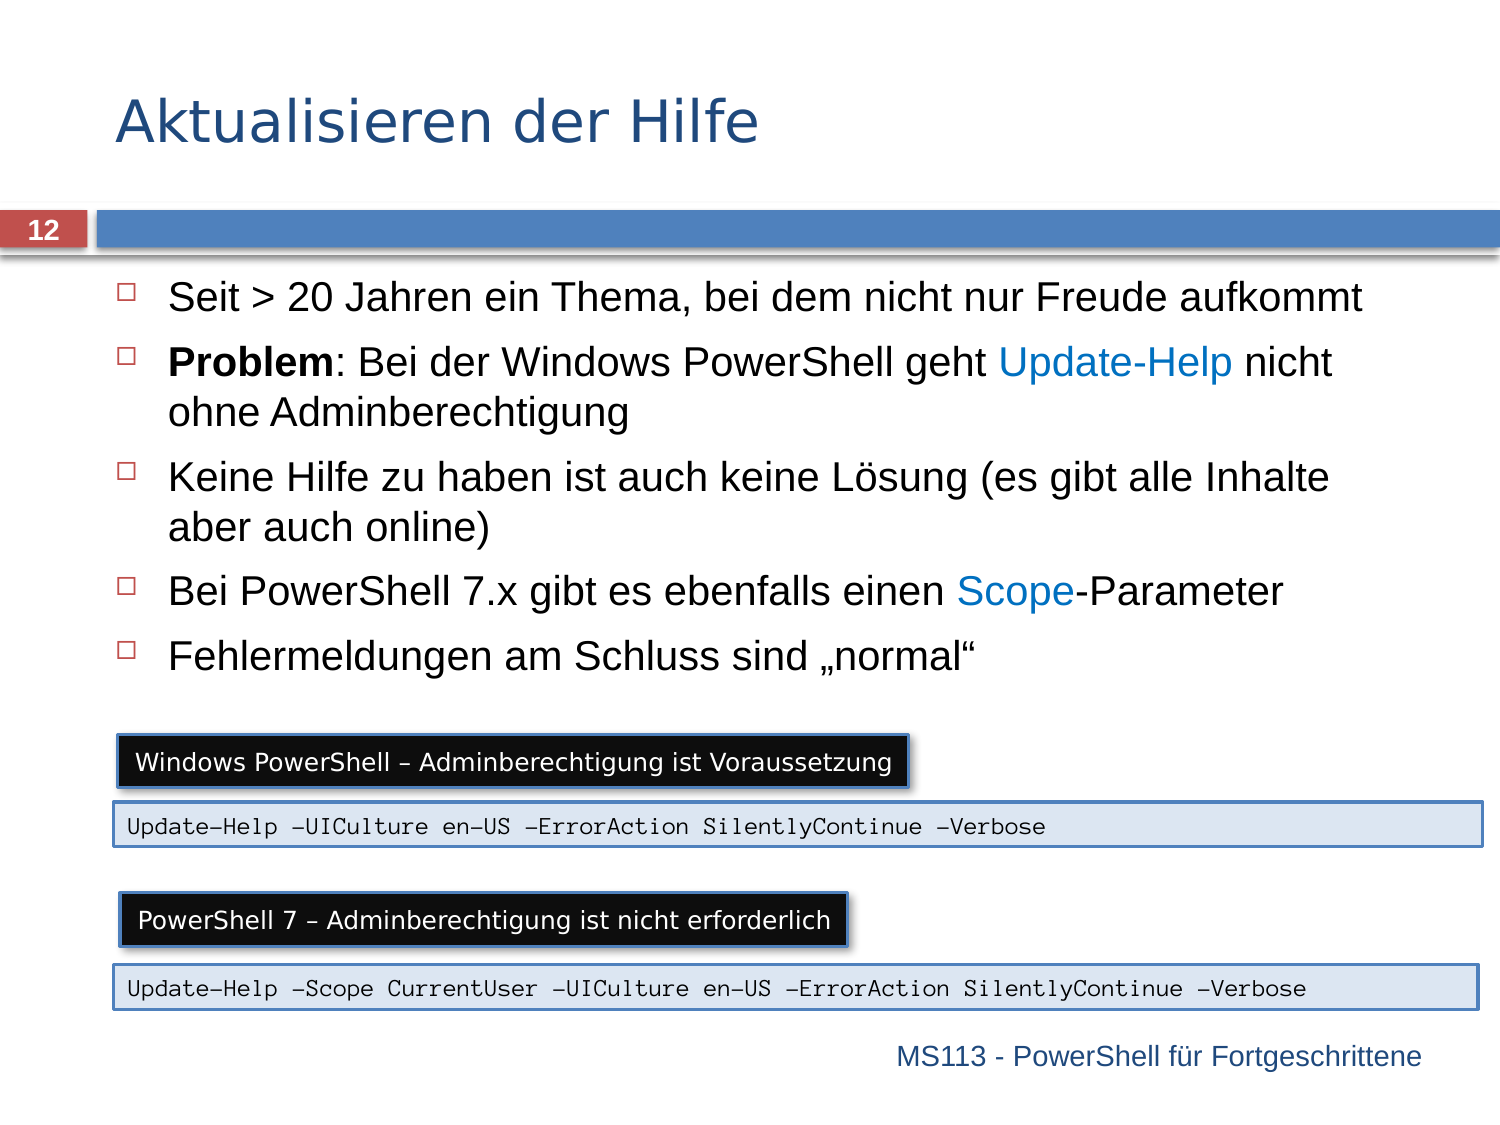

# Aktualisieren der Hilfe
12
Seit > 20 Jahren ein Thema, bei dem nicht nur Freude aufkommt
Problem: Bei der Windows PowerShell geht Update-Help nicht ohne Adminberechtigung
Keine Hilfe zu haben ist auch keine Lösung (es gibt alle Inhalte aber auch online)
Bei PowerShell 7.x gibt es ebenfalls einen Scope-Parameter
Fehlermeldungen am Schluss sind „normal“
Windows PowerShell – Adminberechtigung ist Voraussetzung
Update-Help -UICulture en-US -ErrorAction SilentlyContinue -Verbose
PowerShell 7 – Adminberechtigung ist nicht erforderlich
Update-Help -Scope CurrentUser -UICulture en-US -ErrorAction SilentlyContinue -Verbose
MS113 - PowerShell für Fortgeschrittene